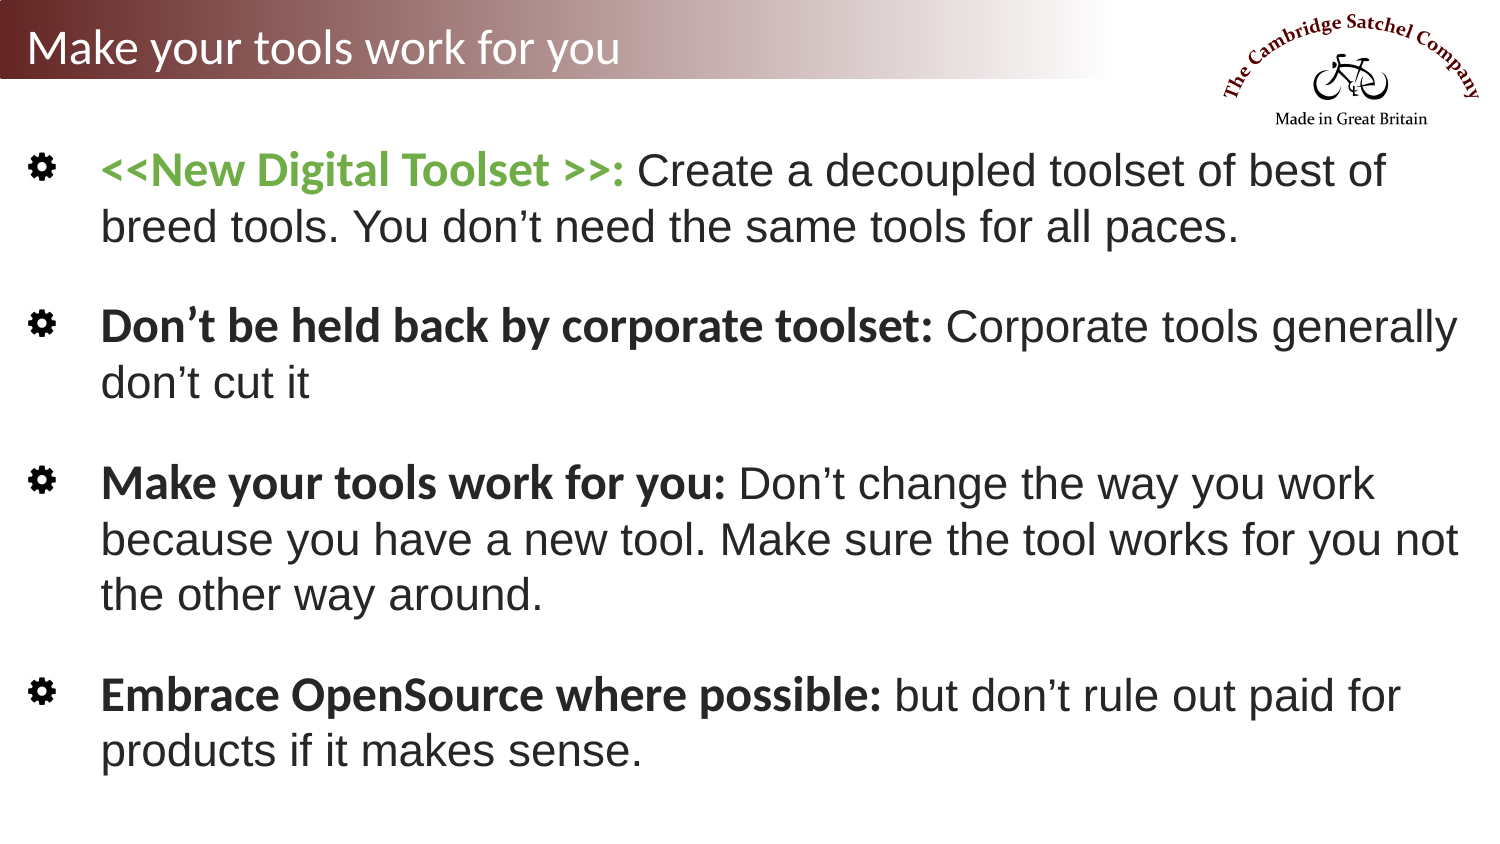

Make your tools work for you
<<New Digital Toolset >>: Create a decoupled toolset of best of breed tools. You don’t need the same tools for all paces.
Don’t be held back by corporate toolset: Corporate tools generally don’t cut it
Make your tools work for you: Don’t change the way you work because you have a new tool. Make sure the tool works for you not the other way around.
Embrace OpenSource where possible: but don’t rule out paid for products if it makes sense.